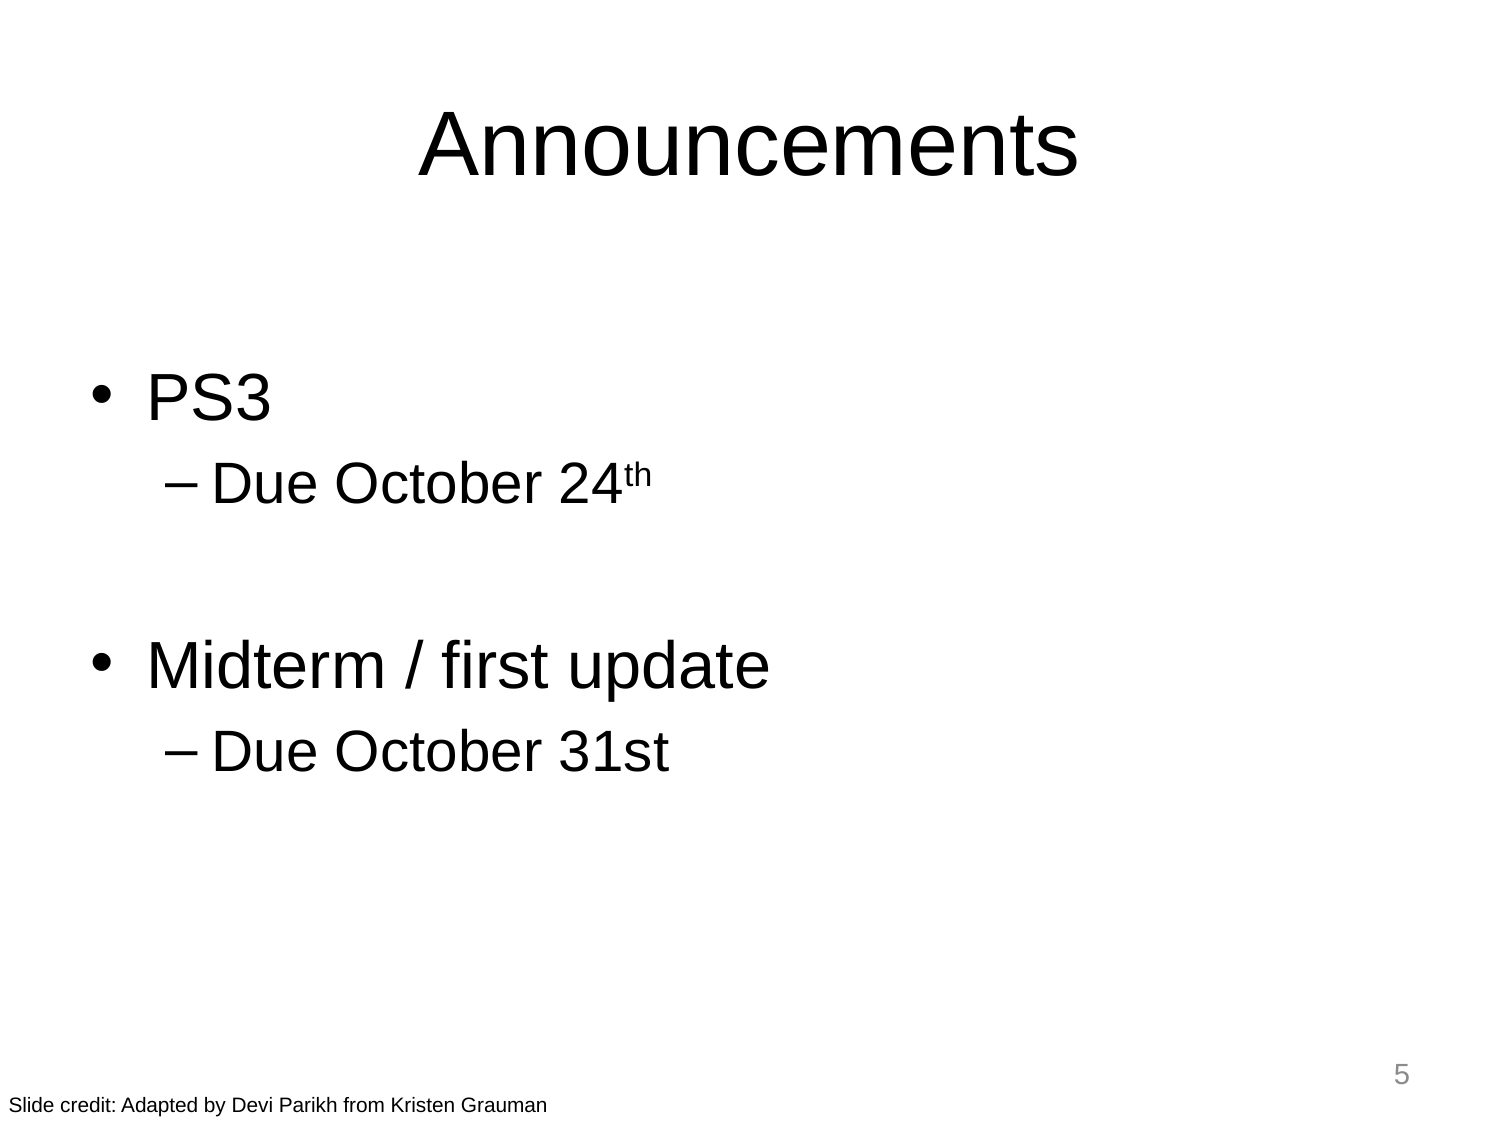

# Announcements

PS3
Due October 24th

Midterm / first update
Due October 31st

5
Slide credit: Adapted by Devi Parikh from Kristen Grauman